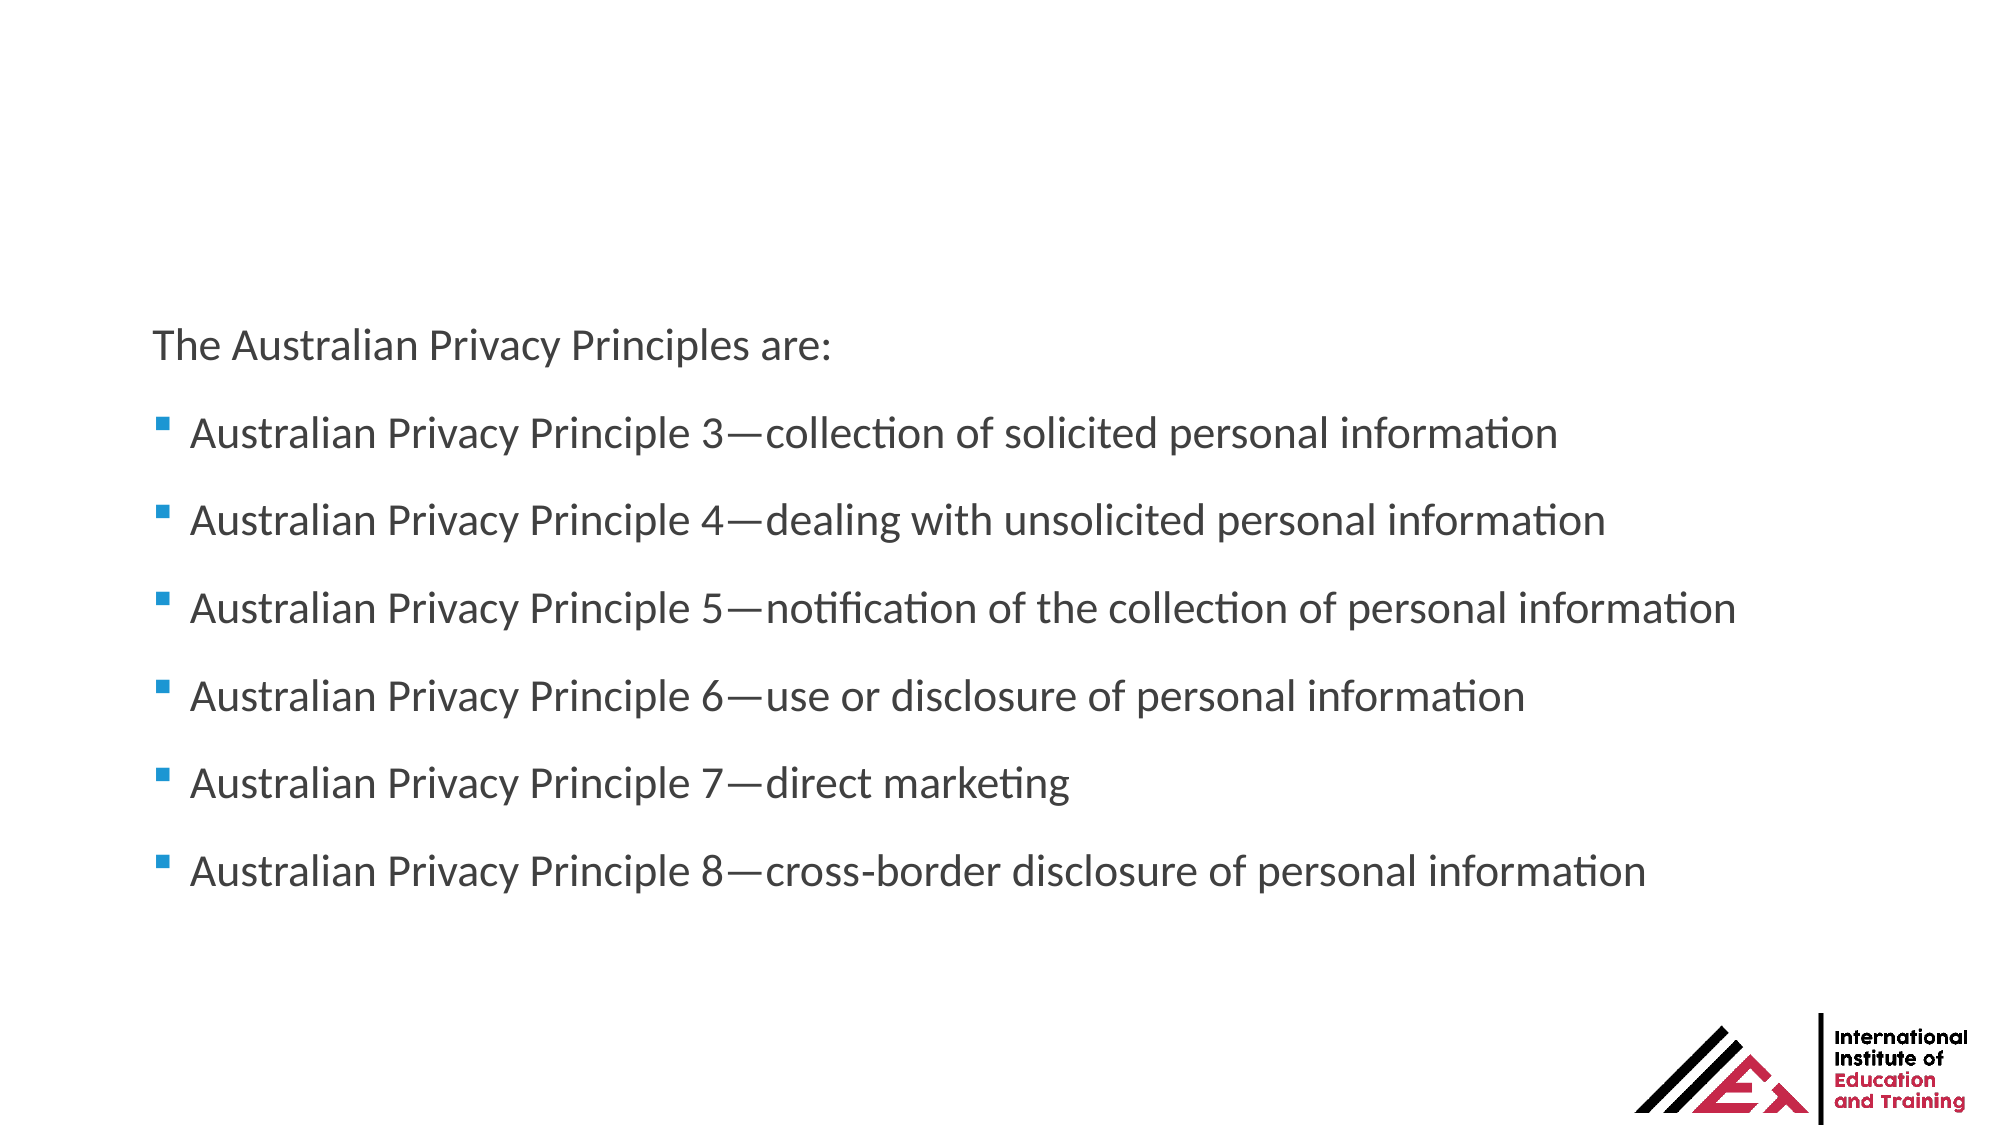

The Australian Privacy Principles are:
Australian Privacy Principle 3—collection of solicited personal information
Australian Privacy Principle 4—dealing with unsolicited personal information
Australian Privacy Principle 5—notification of the collection of personal information
Australian Privacy Principle 6—use or disclosure of personal information
Australian Privacy Principle 7—direct marketing
Australian Privacy Principle 8—cross‑border disclosure of personal information